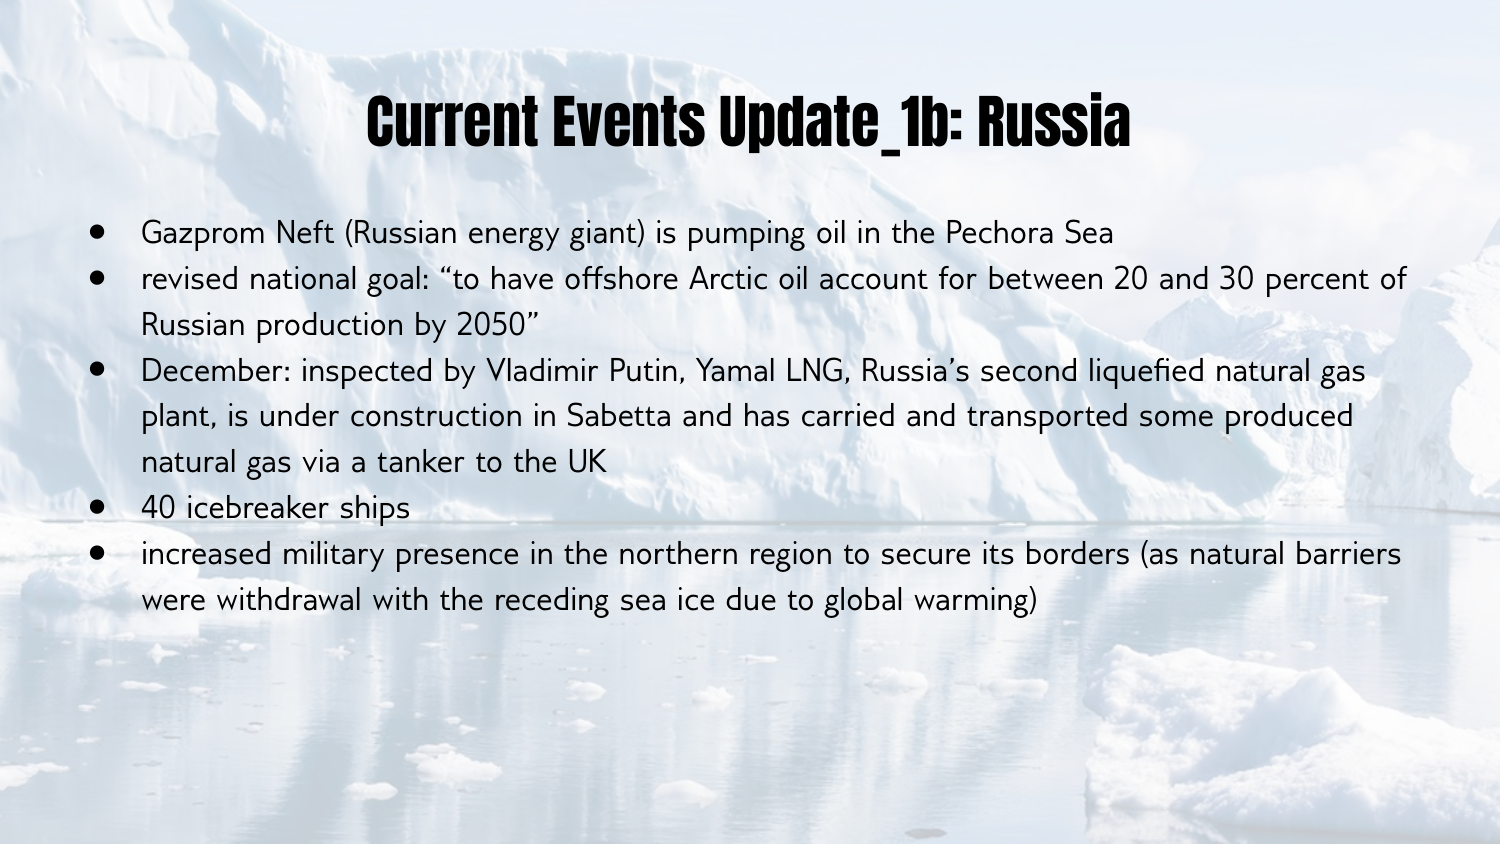

# Current Events Update_1b: Russia
Gazprom Neft (Russian energy giant) is pumping oil in the Pechora Sea
revised national goal: “to have offshore Arctic oil account for between 20 and 30 percent of Russian production by 2050”
December: inspected by Vladimir Putin, Yamal LNG, Russia’s second liquefied natural gas plant, is under construction in Sabetta and has carried and transported some produced natural gas via a tanker to the UK
40 icebreaker ships
increased military presence in the northern region to secure its borders (as natural barriers were withdrawal with the receding sea ice due to global warming)